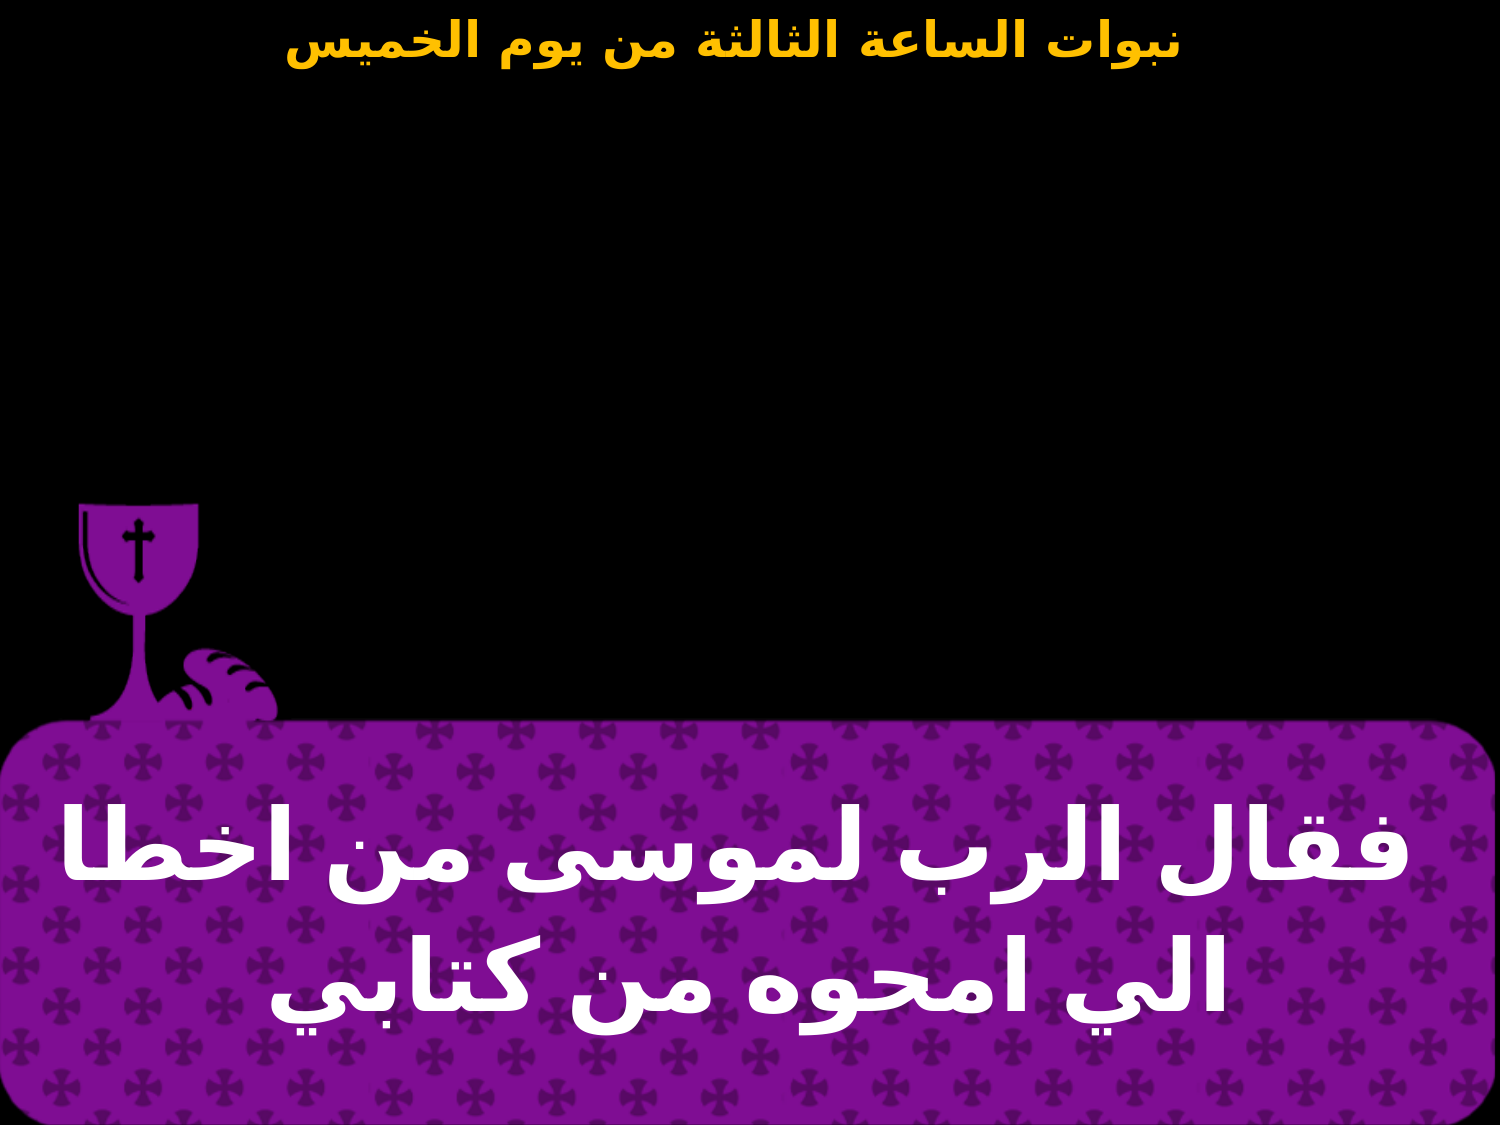

| فقال الرب لموسى من اخطا الي امحوه من كتابي |
| --- |